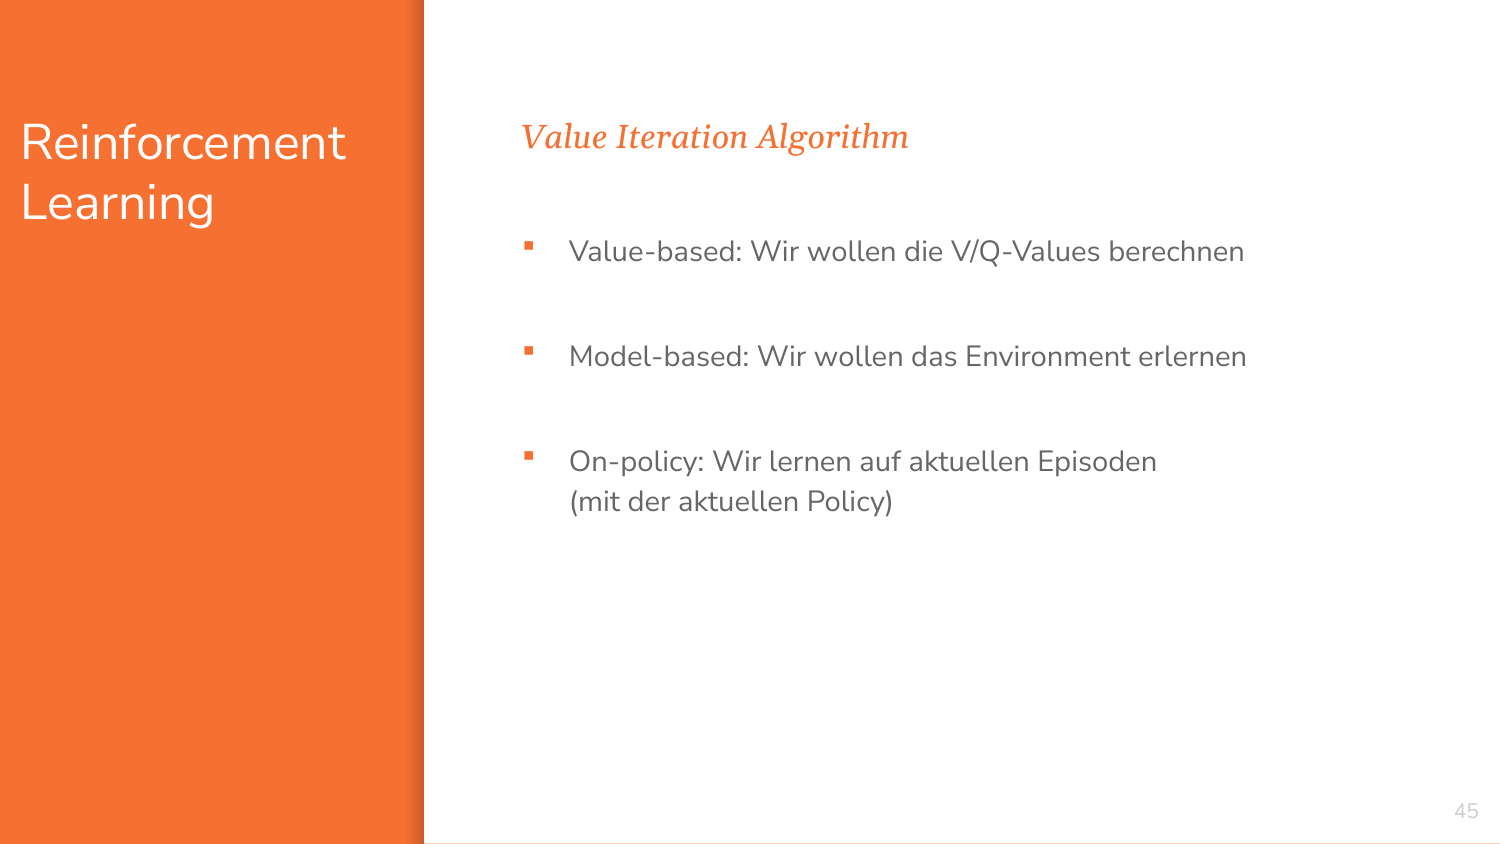

# Reinforcement Learning
Value Iteration Algorithm
Value-based: Wir wollen die V/Q-Values berechnen

Model-based: Wir wollen das Environment erlernen

On-policy: Wir lernen auf aktuellen Episoden
(mit der aktuellen Policy)

45